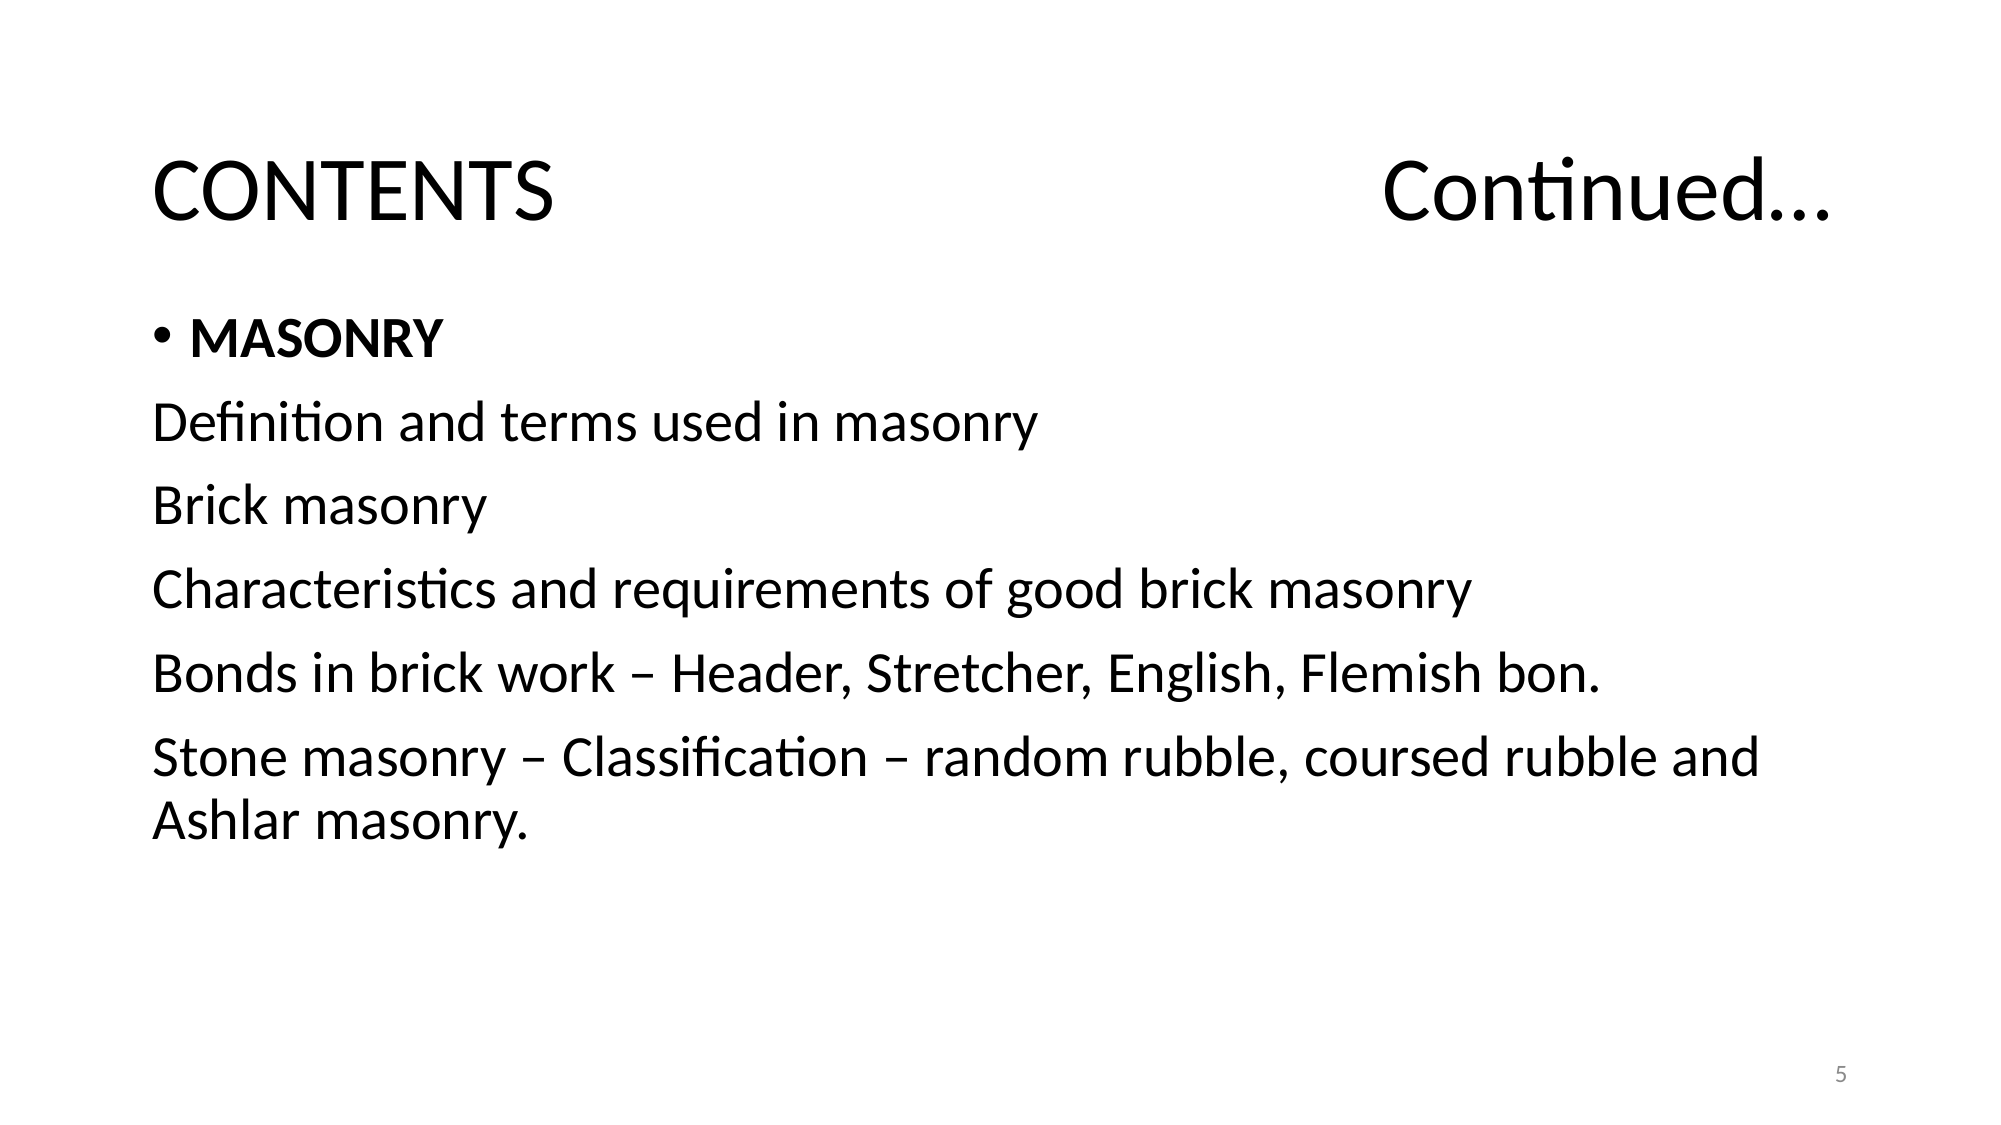

CONTENTS                                        Continued…
MASONRY
Definition and terms used in masonry
Brick masonry
Characteristics and requirements of good brick masonry
Bonds in brick work – Header, Stretcher, English, Flemish bon.
Stone masonry – Classification – random rubble, coursed rubble and Ashlar masonry.
5